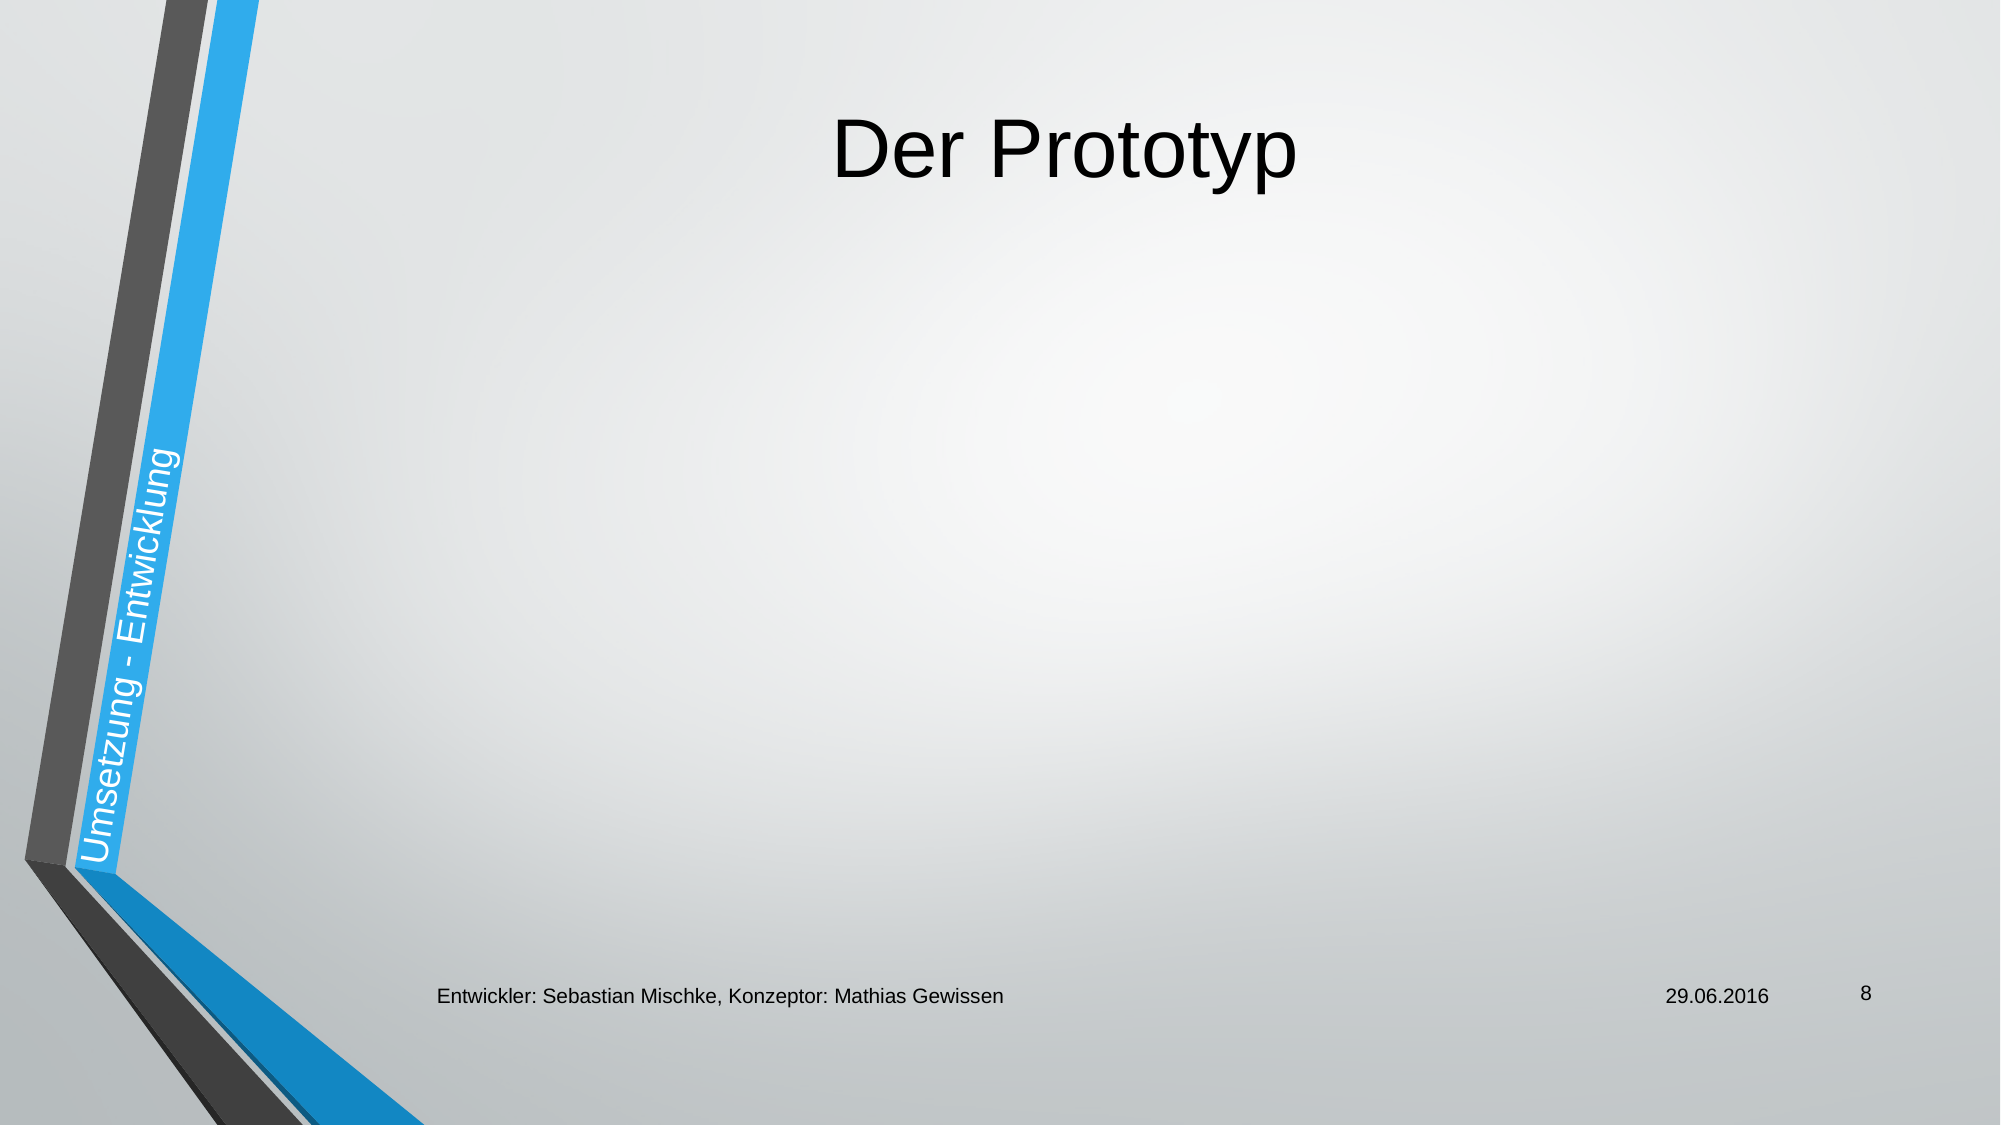

# Der Prototyp

Umsetzung - Entwicklung
8
Entwickler: Sebastian Mischke, Konzeptor: Mathias Gewissen
29.06.2016